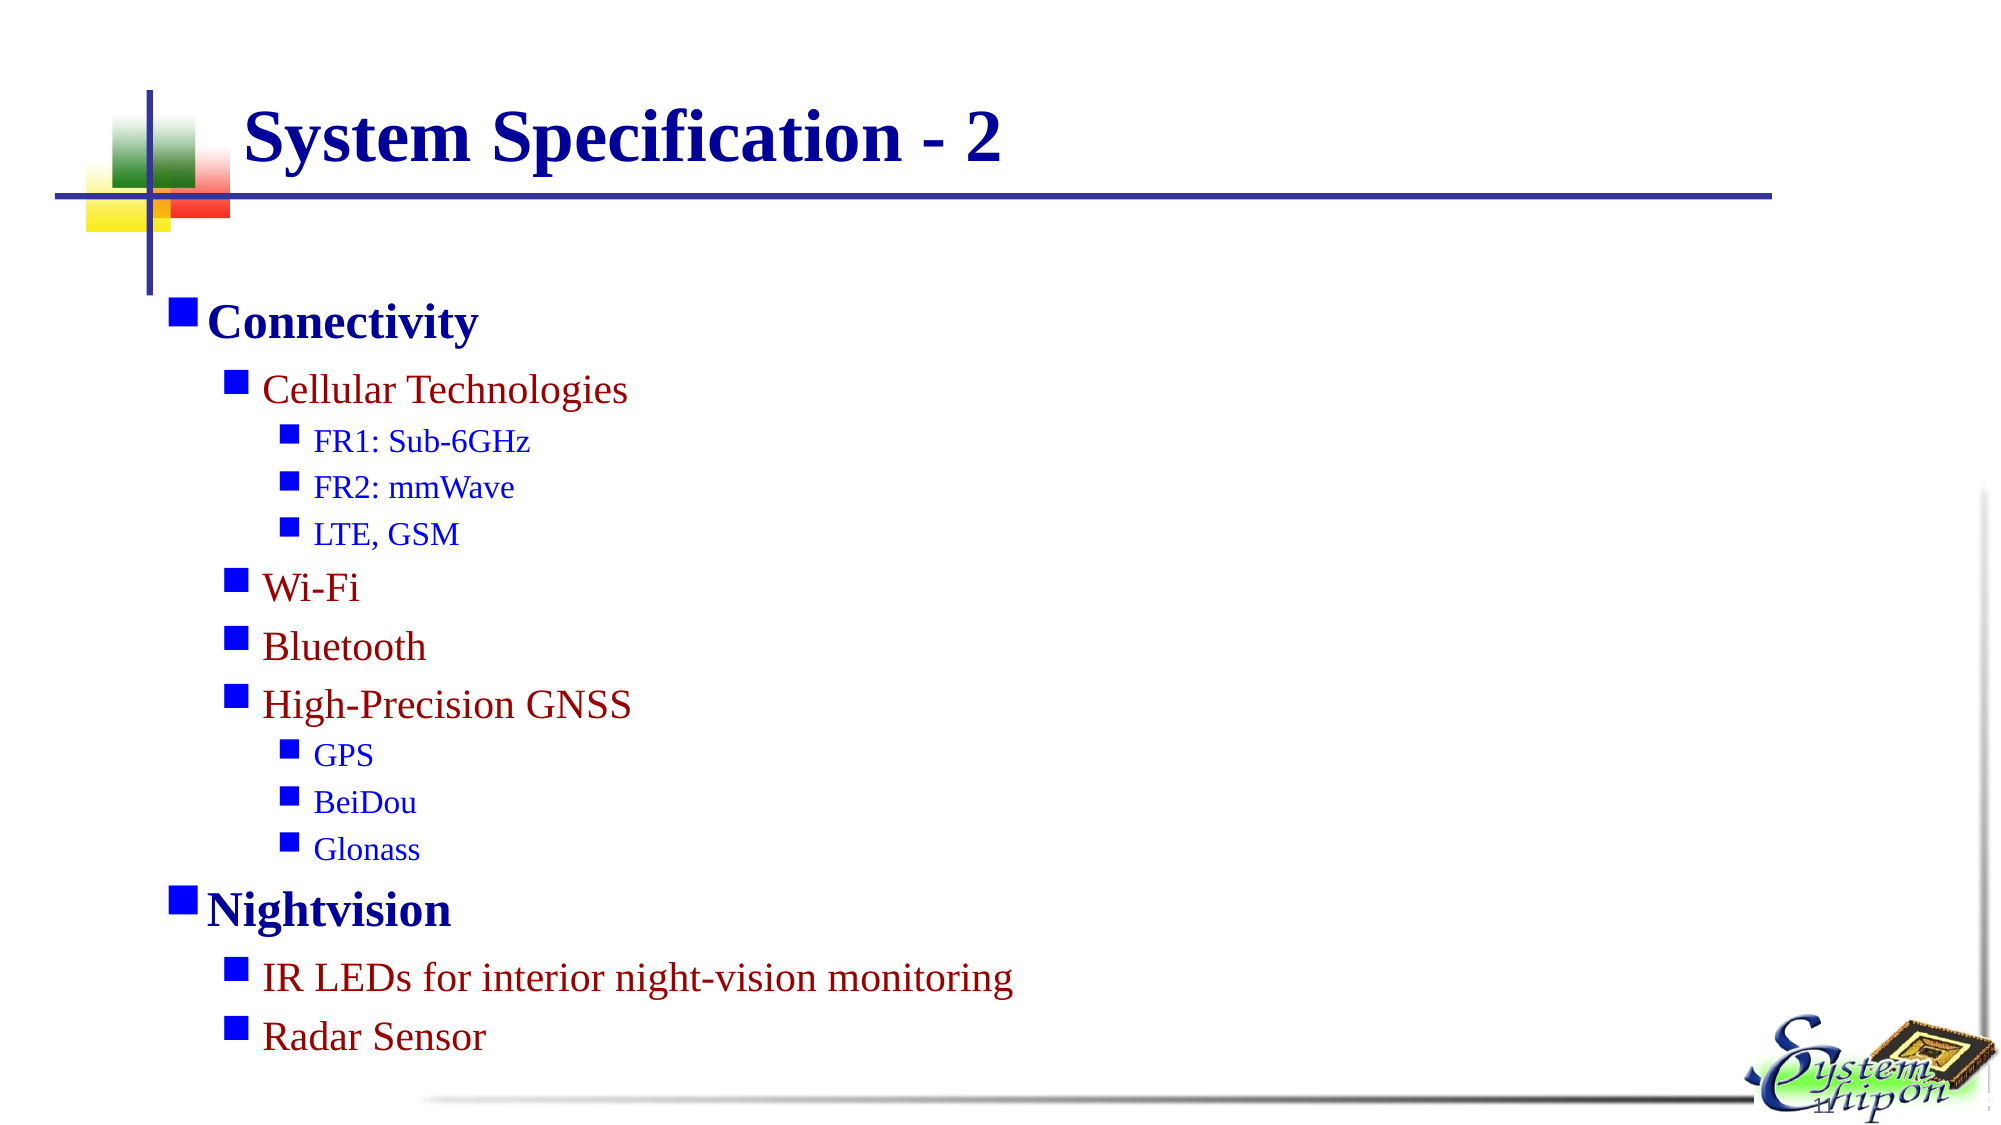

# System Specification - 2
Connectivity
Cellular Technologies
 FR1: Sub-6GHz
 FR2: mmWave
 LTE, GSM
Wi-Fi
Bluetooth
High-Precision GNSS
 GPS
 BeiDou
 Glonass
Nightvision
IR LEDs for interior night-vision monitoring
Radar Sensor
11